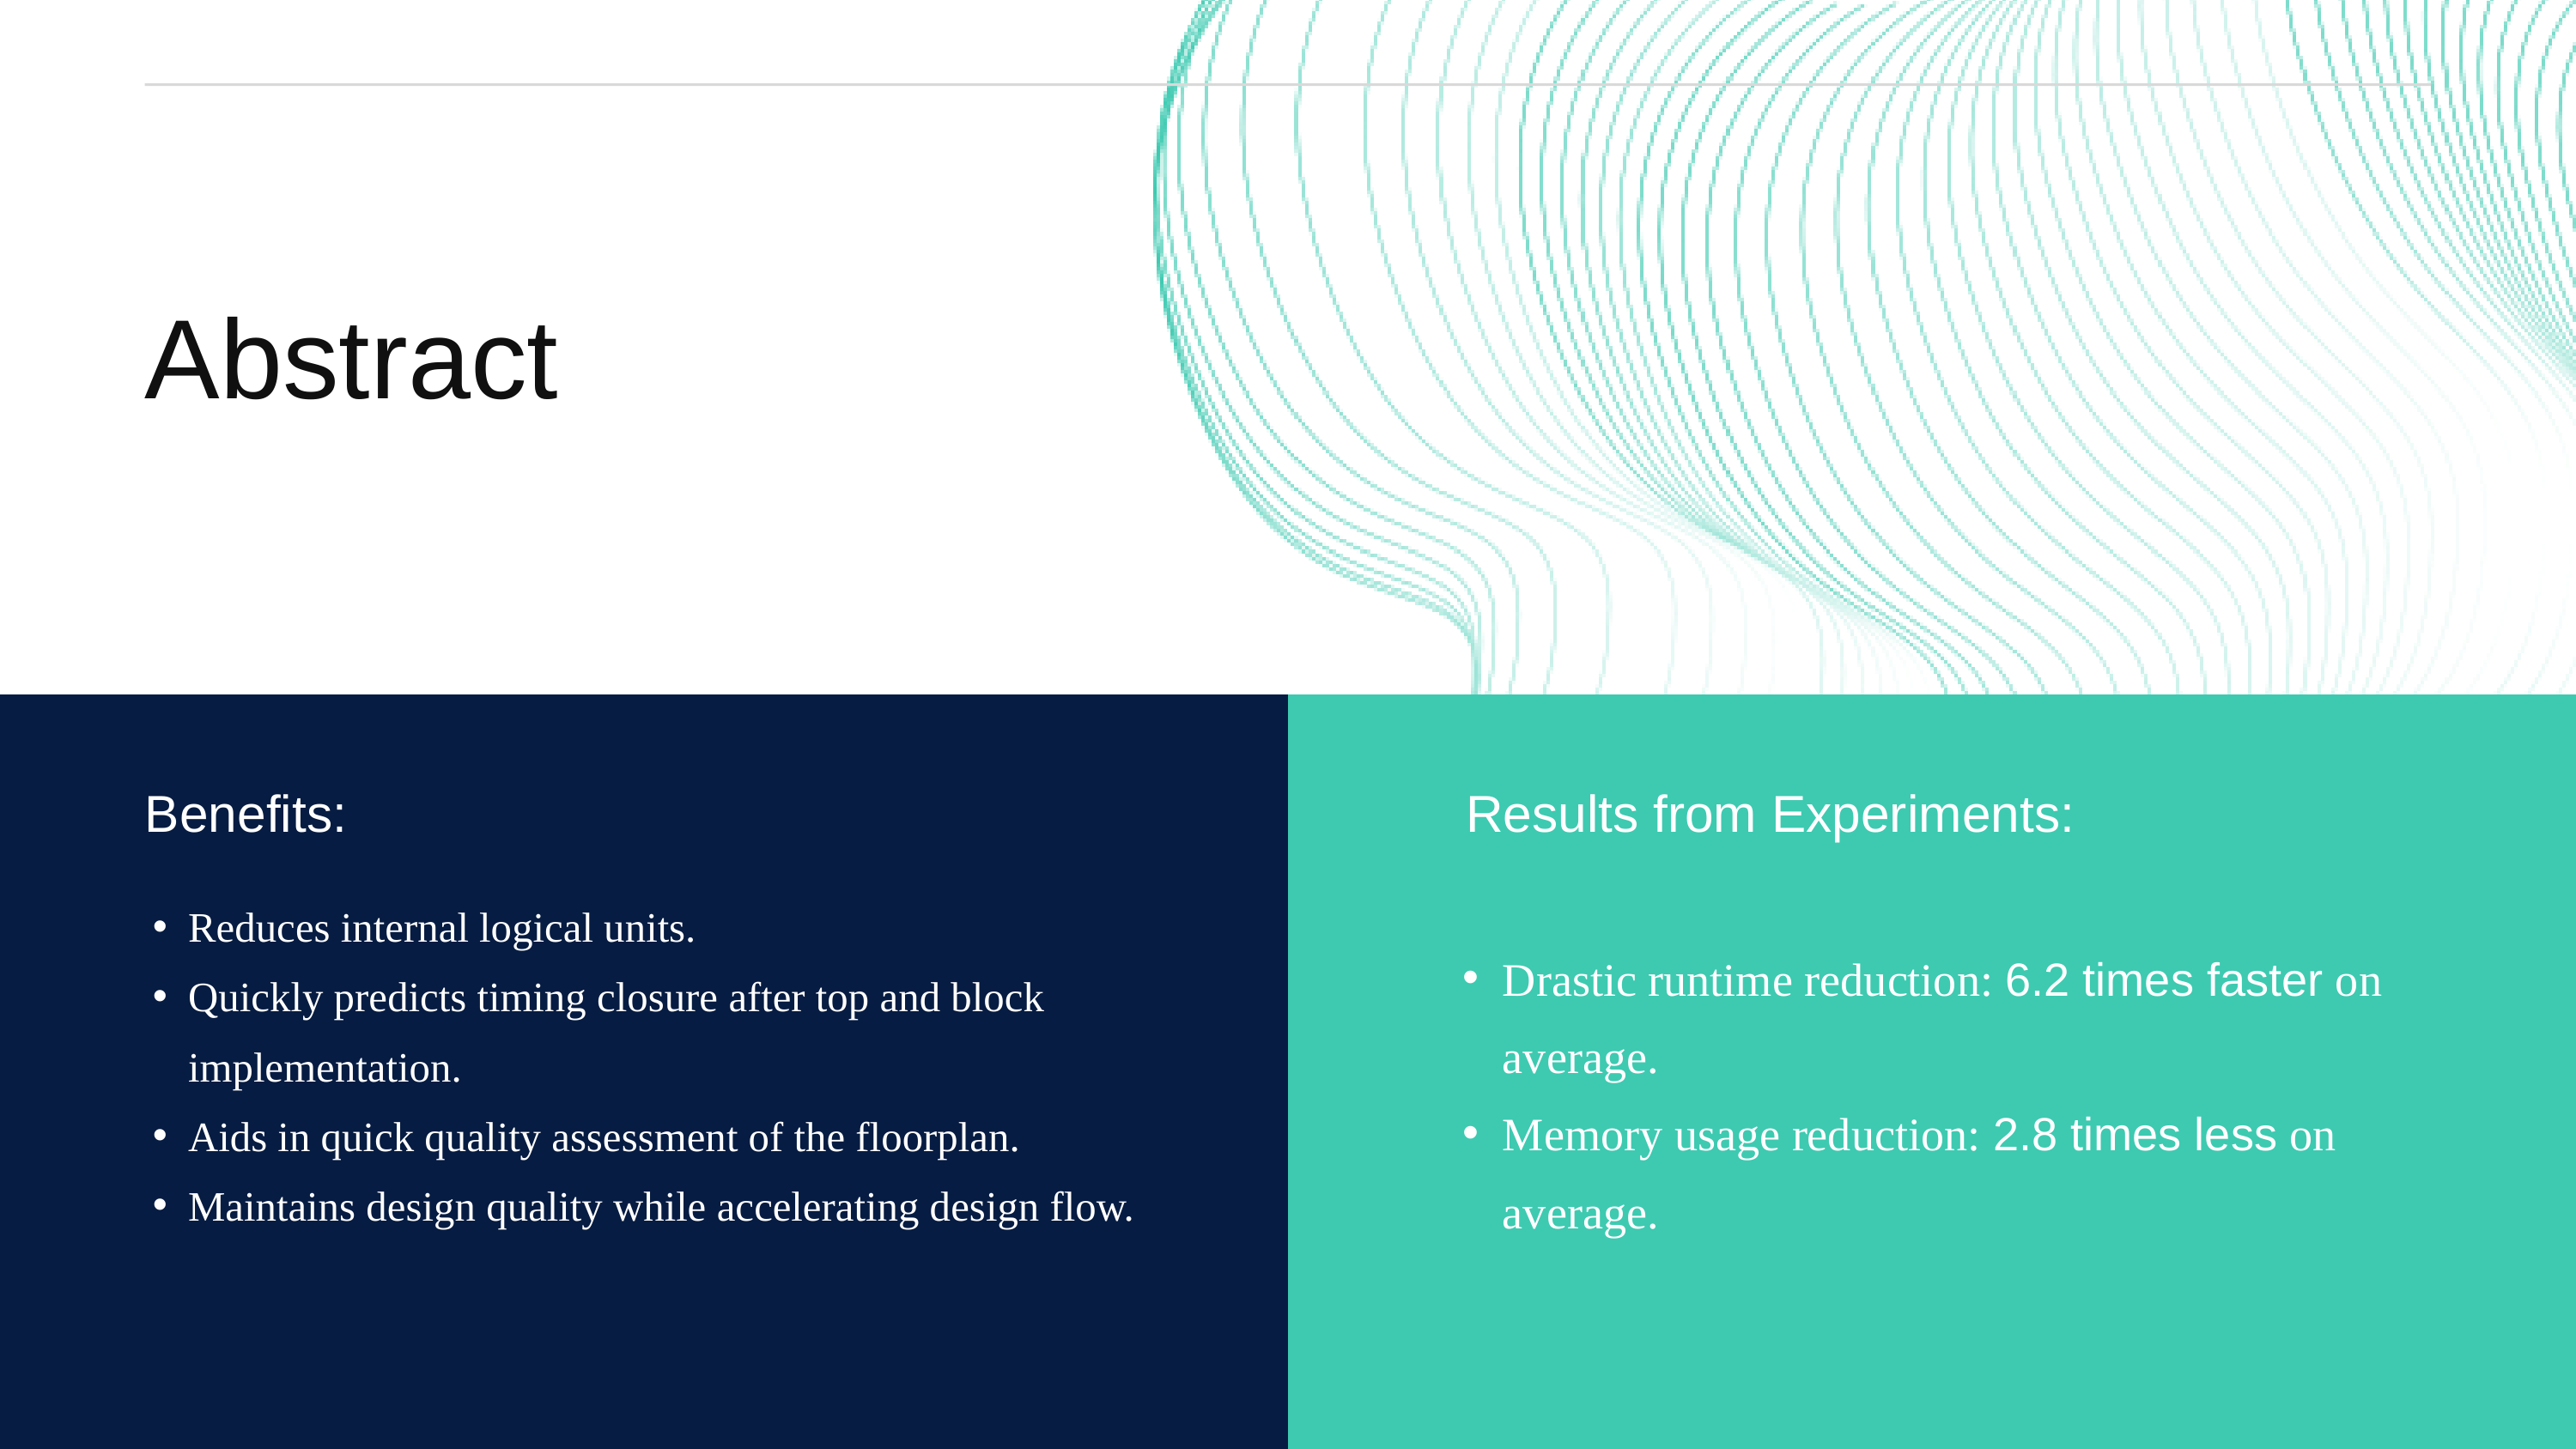

Abstract

Benefits:
Results from Experiments:
Reduces internal logical units.
Quickly predicts timing closure after top and block implementation.
Aids in quick quality assessment of the floorplan.
Maintains design quality while accelerating design flow.

Drastic runtime reduction: 6.2 times faster on average.
Memory usage reduction: 2.8 times less on average.